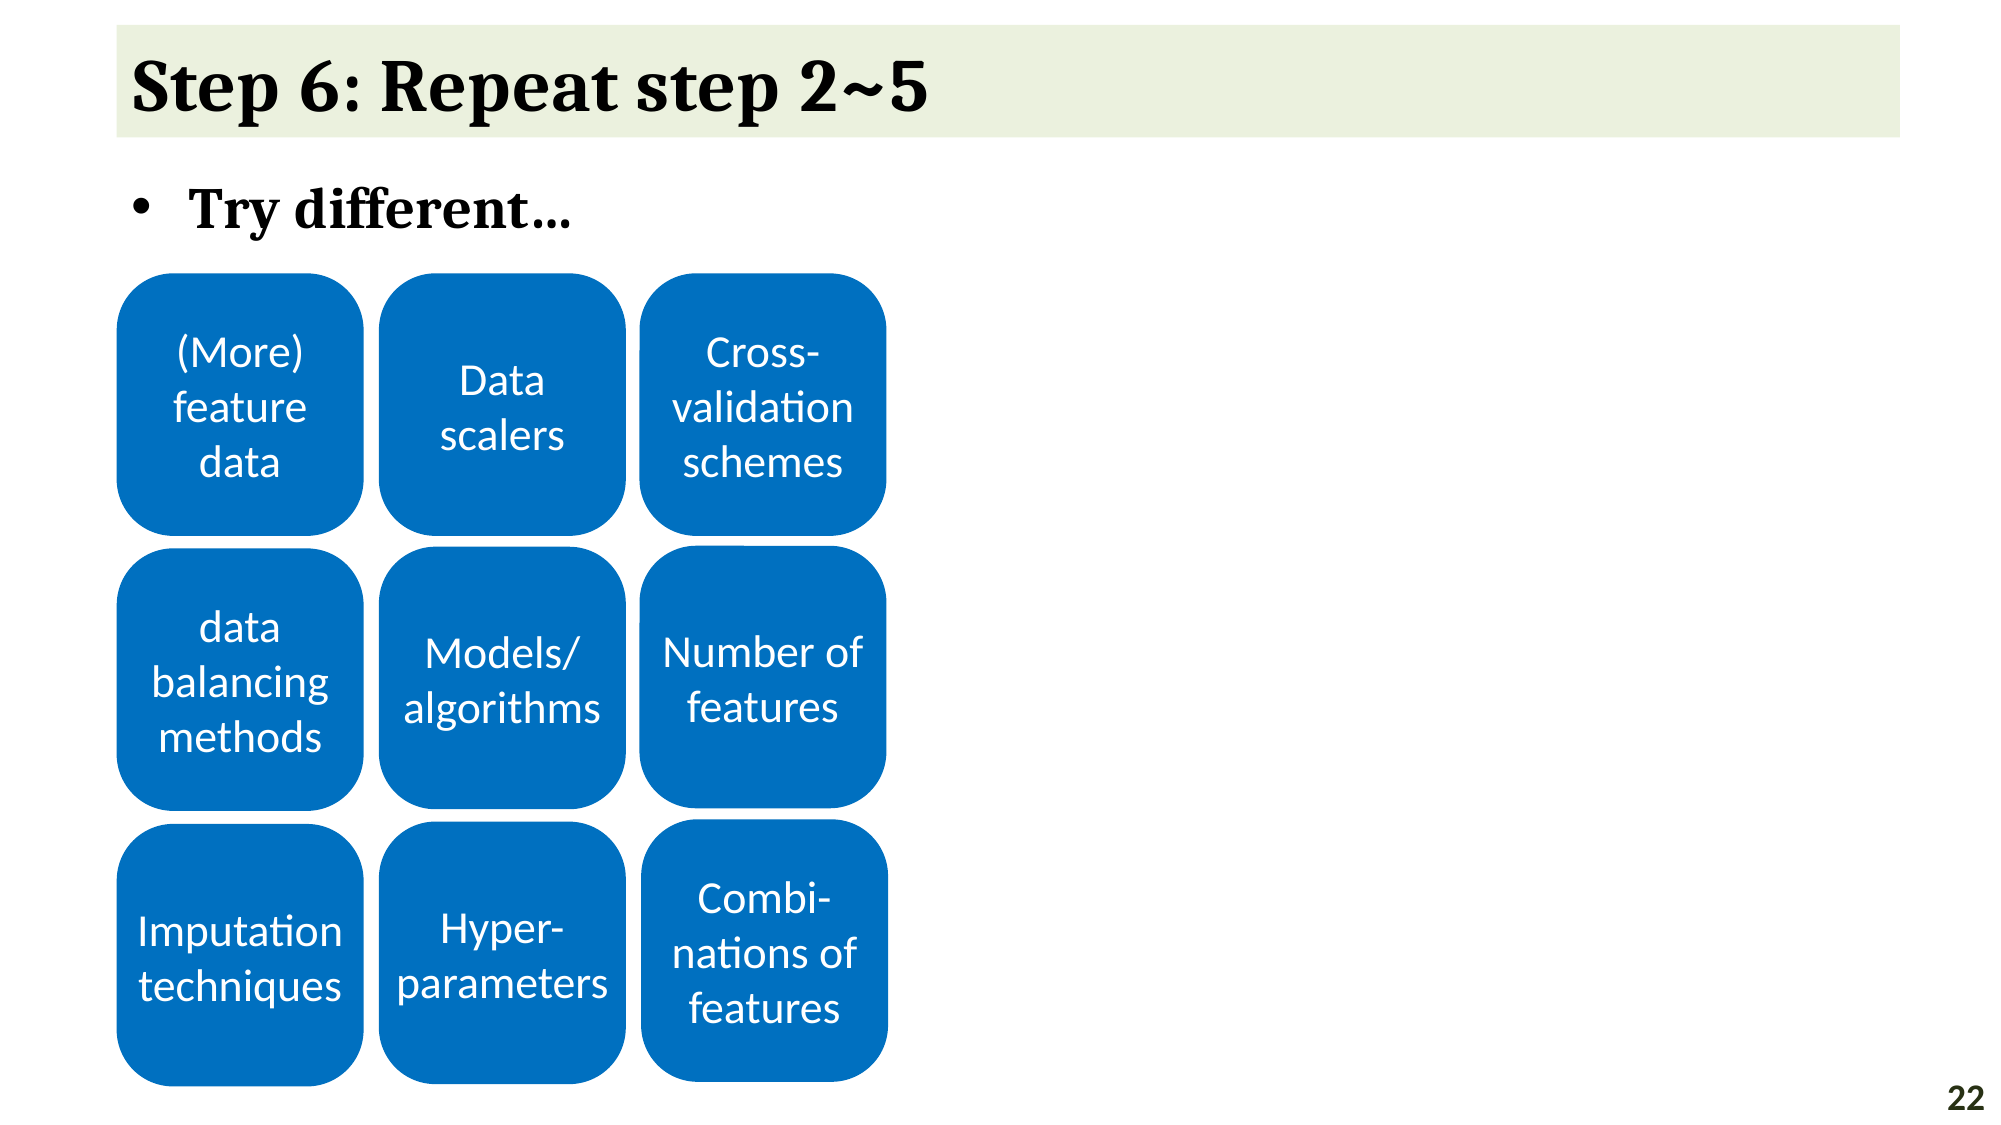

# Step 6: Repeat step 2~5
Try different…
(More) feature data
Data scalers
Cross-validation schemes
Number of features
Models/
algorithms
data balancing methods
Combi-nations of features
Hyper-parameters
Imputation techniques
22